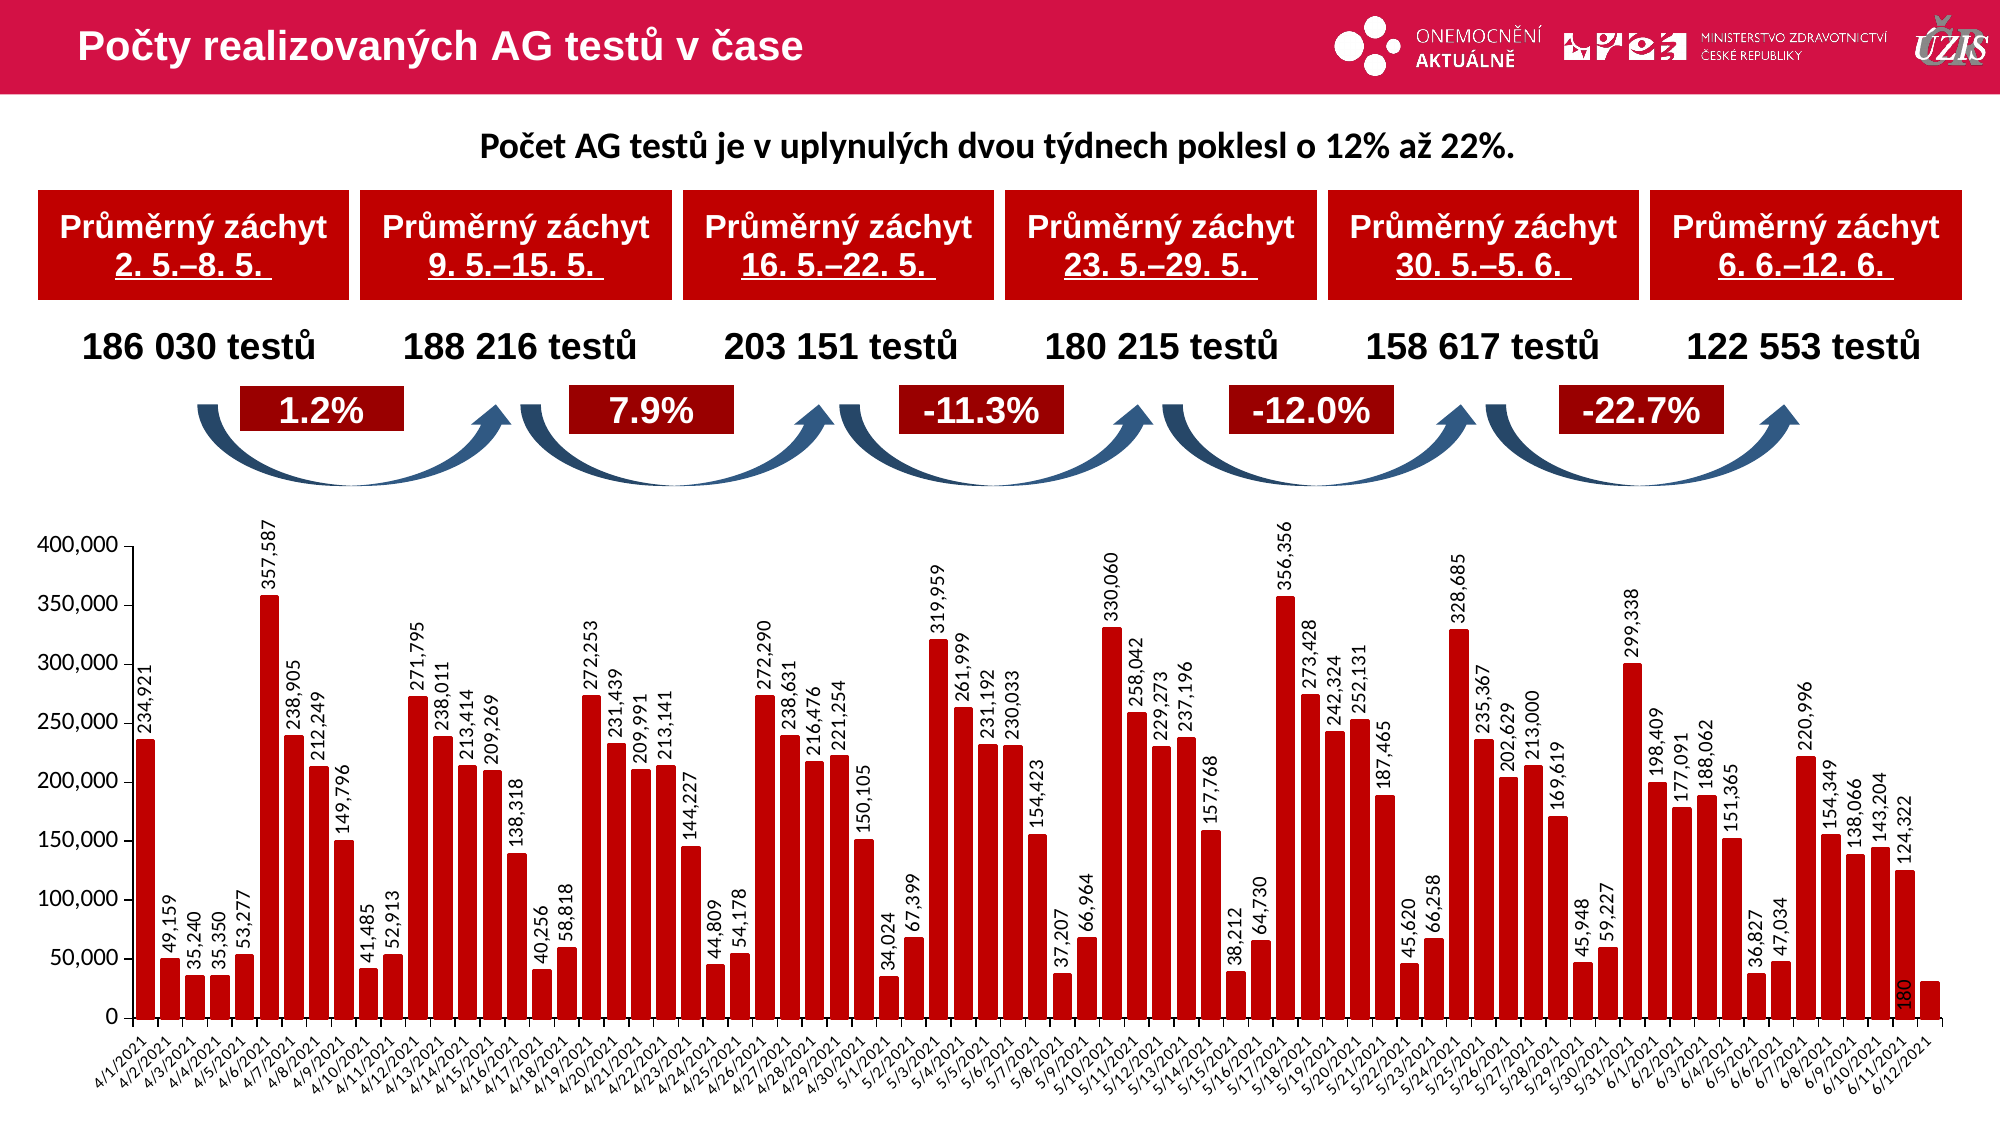

# Počty realizovaných AG testů v čase
Počet AG testů je v uplynulých dvou týdnech poklesl o 12% až 22%.
| Průměrný záchyt | Průměrný záchyt | Průměrný záchyt | Průměrný záchyt | Průměrný záchyt | Průměrný záchyt |
| --- | --- | --- | --- | --- | --- |
| 2. 5.–8. 5. | 9. 5.–15. 5. | 16. 5.–22. 5. | 23. 5.–29. 5. | 30. 5.–5. 6. | 6. 6.–12. 6. |
| 186 030 testů | 188 216 testů | 203 151 testů | 180 215 testů | 158 617 testů | 122 553 testů |
| --- | --- | --- | --- | --- | --- |
| 1.2% |  | 7.9% |  | -11.3% |  | -12.0% |  | -22.7% |
| --- | --- | --- | --- | --- | --- | --- | --- | --- |

### Chart

| Category |  |
|---|---|
| 44287 | 234921.0 |
| 44288 | 49159.0 |
| 44289 | 35240.0 |
| 44290 | 35350.0 |
| 44291 | 53277.0 |
| 44292 | 357587.0 |
| 44293 | 238905.0 |
| 44294 | 212249.0 |
| 44295 | 149796.0 |
| 44296 | 41485.0 |
| 44297 | 52913.0 |
| 44298 | 271795.0 |
| 44299 | 238011.0 |
| 44300 | 213414.0 |
| 44301 | 209269.0 |
| 44302 | 138318.0 |
| 44303 | 40256.0 |
| 44304 | 58818.0 |
| 44305 | 272253.0 |
| 44306 | 231439.0 |
| 44307 | 209991.0 |
| 44308 | 213141.0 |
| 44309 | 144227.0 |
| 44310 | 44809.0 |
| 44311 | 54178.0 |
| 44312 | 272290.0 |
| 44313 | 238631.0 |
| 44314 | 216476.0 |
| 44315 | 221254.0 |
| 44316 | 150105.0 |
| 44317 | 34024.0 |
| 44318 | 67399.0 |
| 44319 | 319959.0 |
| 44320 | 261999.0 |
| 44321 | 231192.0 |
| 44322 | 230033.0 |
| 44323 | 154423.0 |
| 44324 | 37207.0 |
| 44325 | 66964.0 |
| 44326 | 330060.0 |
| 44327 | 258042.0 |
| 44328 | 229273.0 |
| 44329 | 237196.0 |
| 44330 | 157768.0 |
| 44331 | 38212.0 |
| 44332 | 64730.0 |
| 44333 | 356356.0 |
| 44334 | 273428.0 |
| 44335 | 242324.0 |
| 44336 | 252131.0 |
| 44337 | 187465.0 |
| 44338 | 45620.0 |
| 44339 | 66258.0 |
| 44340 | 328685.0 |
| 44341 | 235367.0 |
| 44342 | 202629.0 |
| 44343 | 213000.0 |
| 44344 | 169619.0 |
| 44345 | 45948.0 |
| 44346 | 59227.0 |
| 44347 | 299338.0 |
| 44348 | 198409.0 |
| 44349 | 177091.0 |
| 44350 | 188062.0 |
| 44351 | 151365.0 |
| 44352 | 36827.0 |
| 44353 | 47034.0 |
| 44354 | 220996.0 |
| 44355 | 154349.0 |
| 44356 | 138066.0 |
| 44357 | 143204.0 |
| 44358 | 124322.0 |
| 44359 | 29899.0 |
| 44358 | 180.0 |
| 44359 | 74.0 |
|  | None |
|  | None |
|  | None |
|  | None |
|  | None |
|  | None |
|  | None |
|  | None |
|  | None |
|  | None |
|  | None |
|  | None |
|  | None |
|  | None |
|  | None |
|  | None |
|  | None |
|  | None |
|  | None |
|  | None |
|  | None |
|  | None |
|  | None |
|  | None |
|  | None |
|  | None |
|  | None |
|  | None |
|  | None |
|  | None |
|  | None |
|  | None |
|  | None |
|  | None |
|  | None |
|  | None |
|  | None |
|  | None |
|  | None |
|  | None |
|  | None |
|  | None |
|  | None |
|  | None |
|  | None |
|  | None |
|  | None |
|  | None |
|  | None |
|  | None |
|  | None |
|  | None |
|  | None |
|  | None |
|  | None |
|  | None |
|  | None |
|  | None |
|  | None |
|  | None |
|  | None |
|  | None |
|  | None |
|  | None |
|  | None |
|  | None |
|  | None |
|  | None |
|  | None |
|  | None |
|  | None |
|  | None |
|  | None |
|  | None |
|  | None |
|  | None |
|  | None |
|  | None |
|  | None |
|  | None |
|  | None |
|  | None |
|  | None |
|  | None |
|  | None |
|  | None |
|  | None |
|  | None |
|  | None |
|  | None |
|  | None |
|  | None |
|  | None |
|  | None |
|  | None |
|  | None |
|  | None |
|  | None |
|  | None |
|  | None |
|  | None |
|  | None |
|  | None |
|  | None |
|  | None |